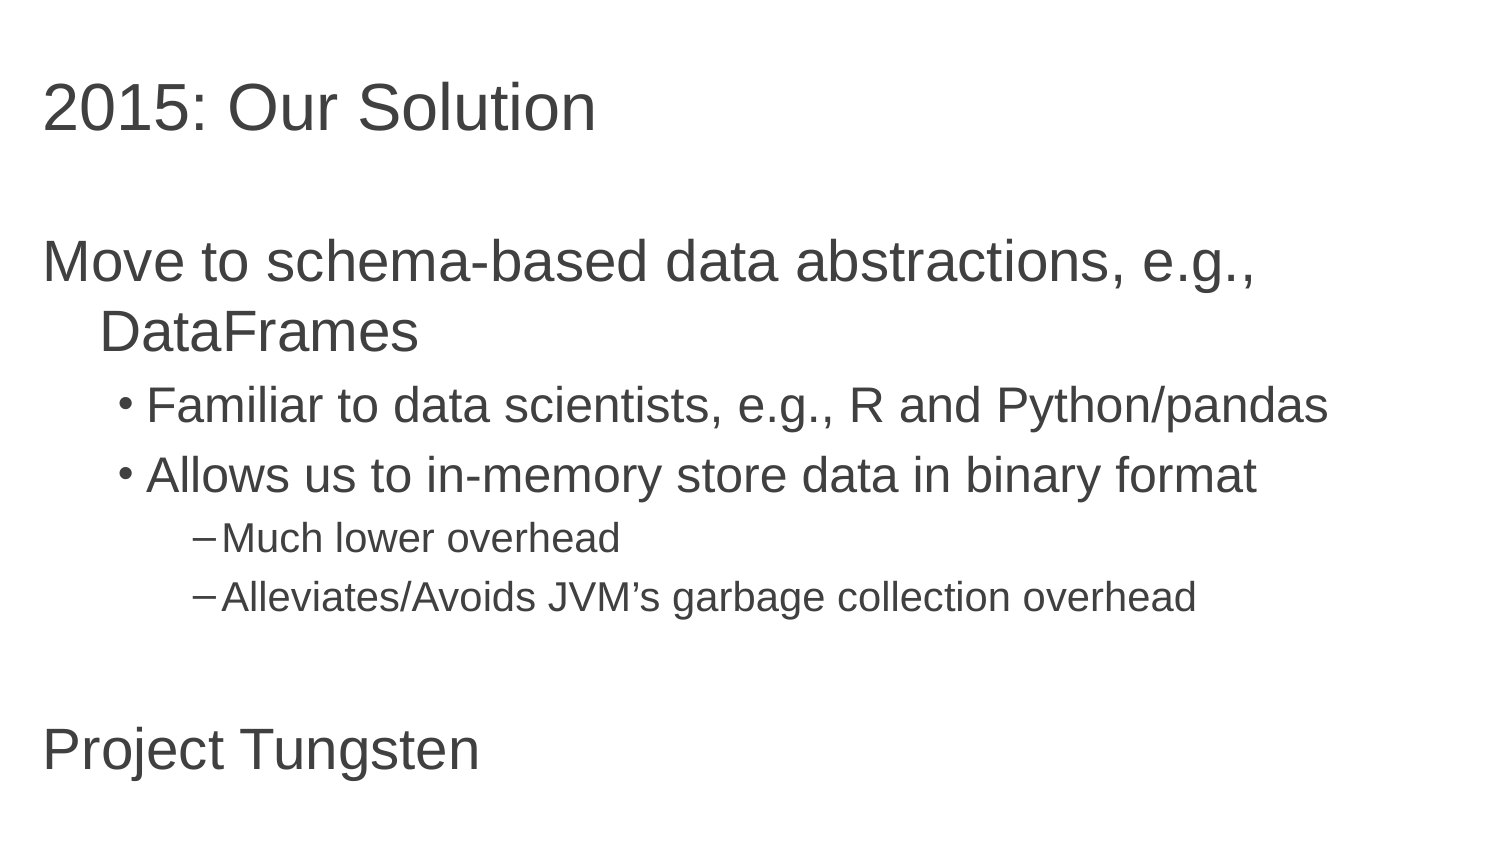

# 2015: Our Solution
Move to schema-based data abstractions, e.g., DataFrames
Familiar to data scientists, e.g., R and Python/pandas
Allows us to in-memory store data in binary format
Much lower overhead
Alleviates/Avoids JVM’s garbage collection overhead

Project Tungsten